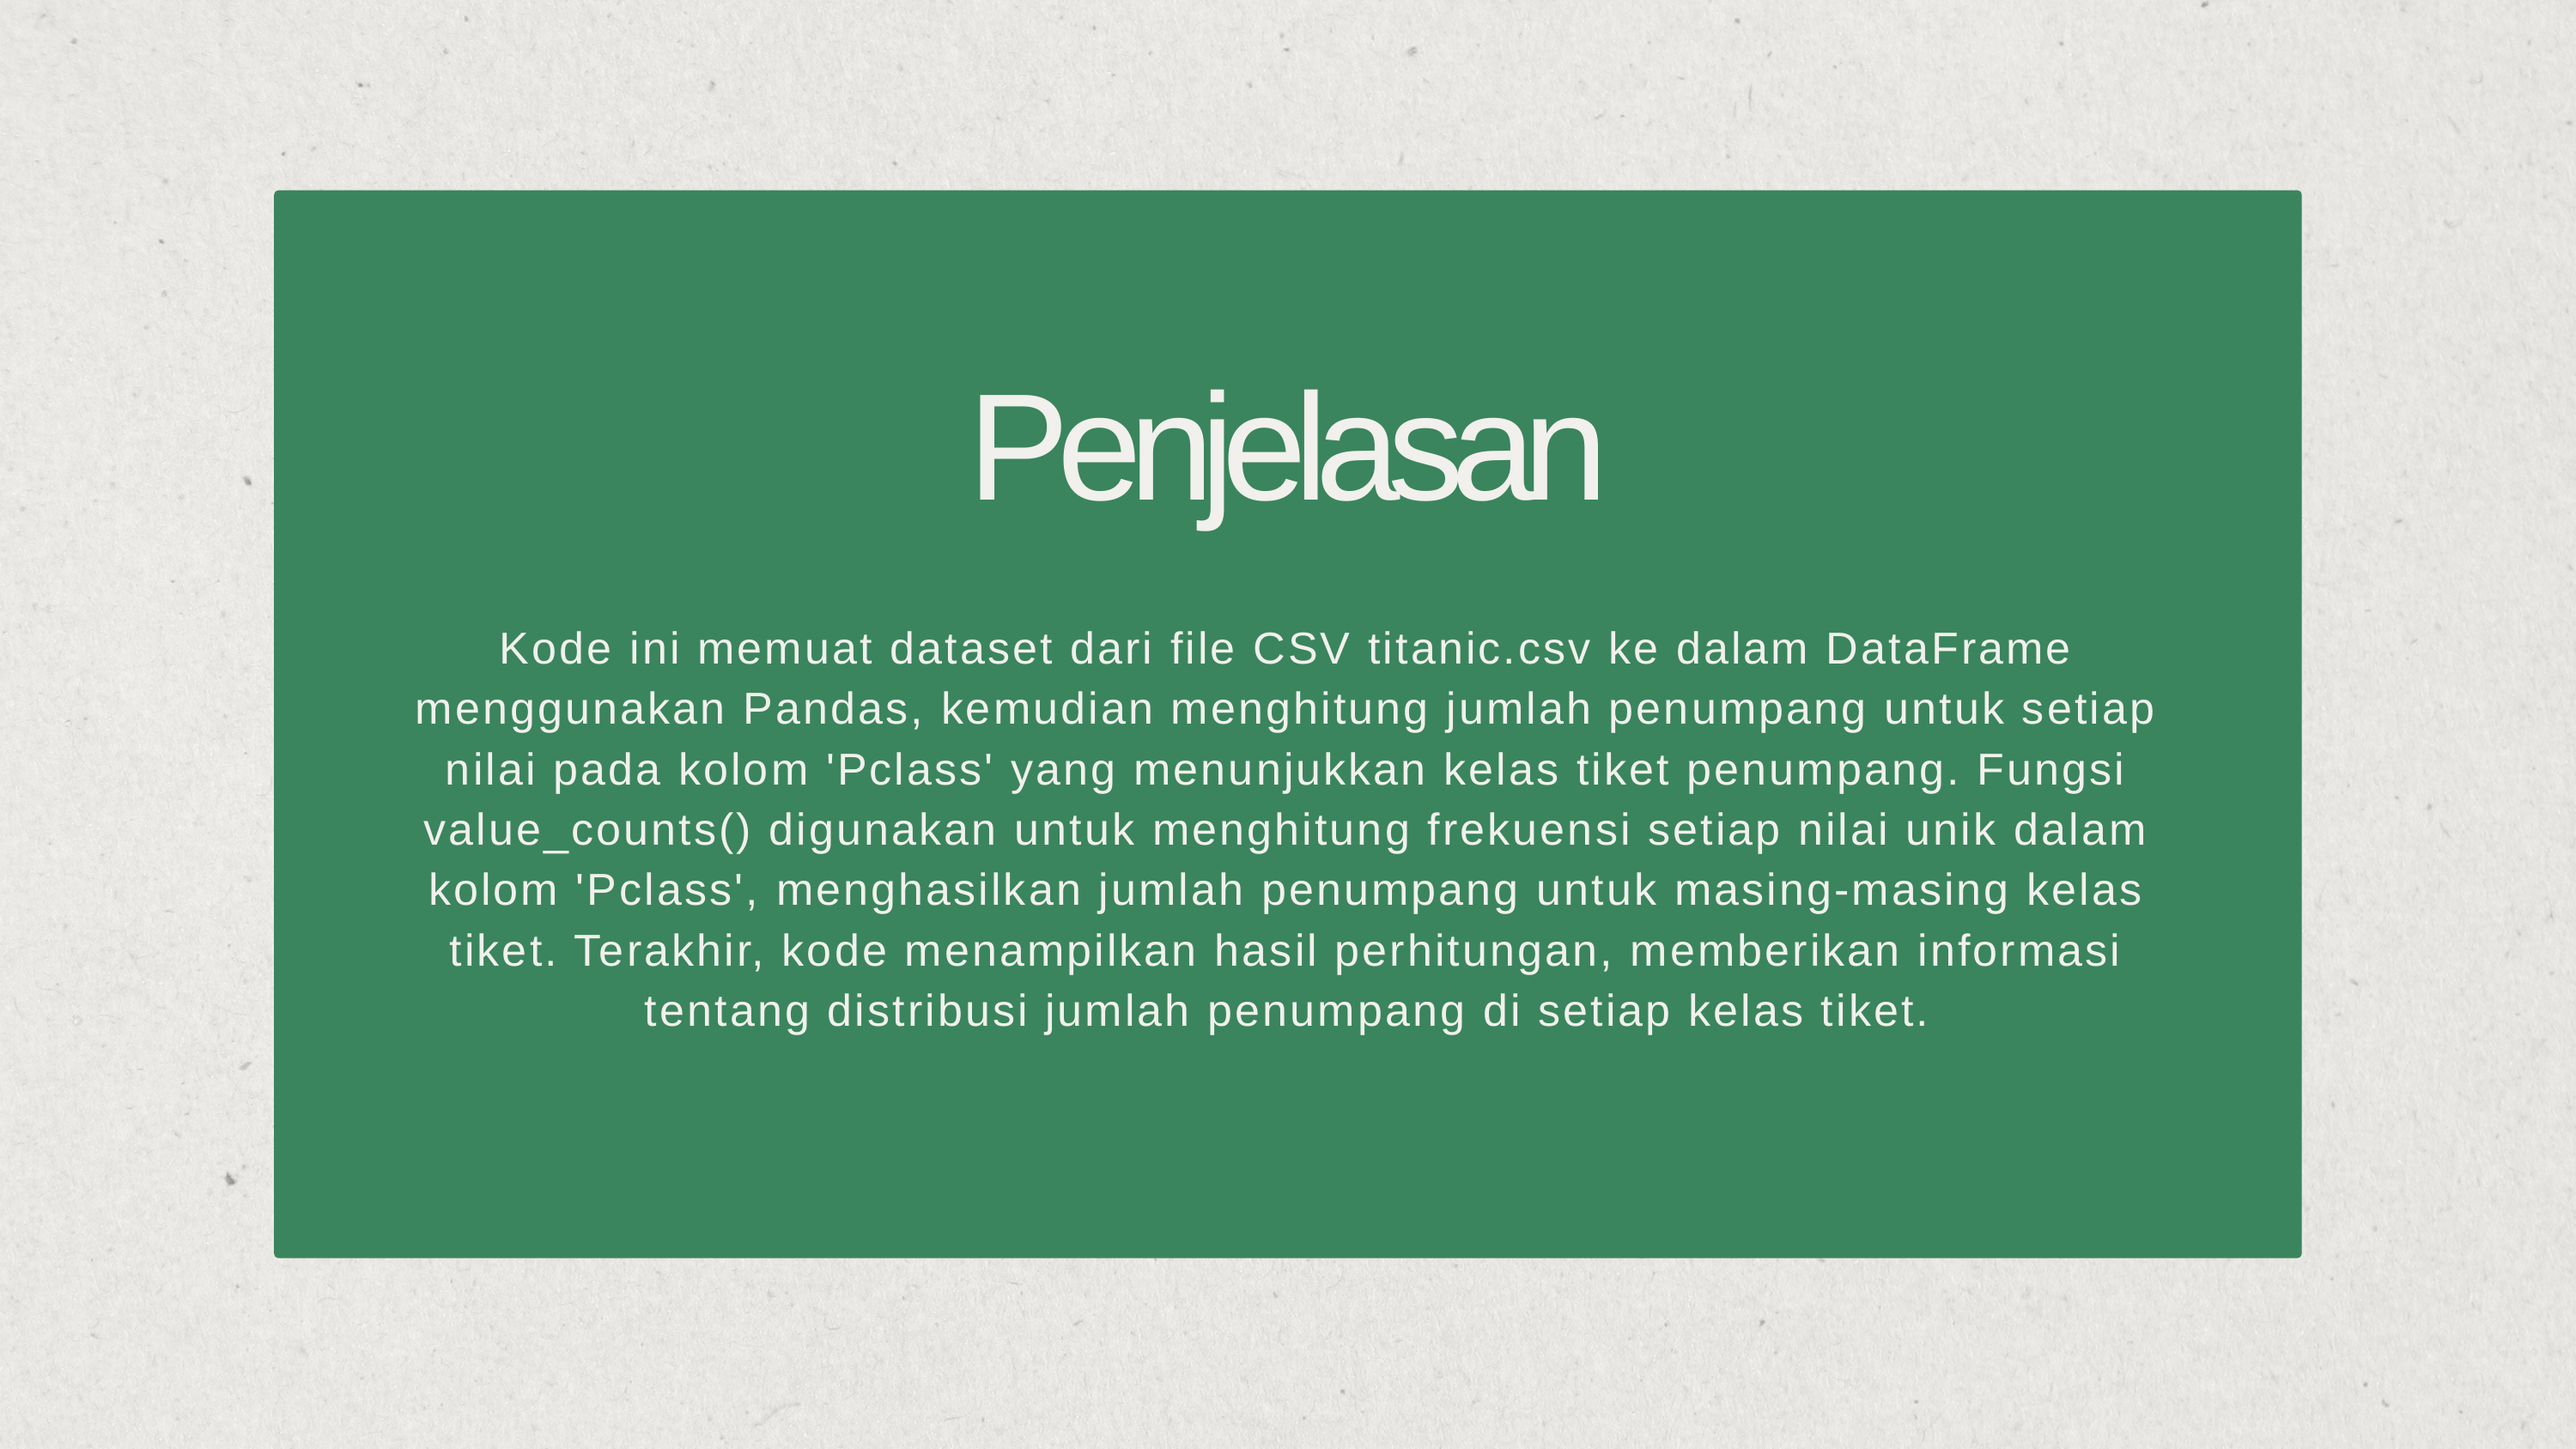

Penjelasan
Kode ini memuat dataset dari file CSV titanic.csv ke dalam DataFrame menggunakan Pandas, kemudian menghitung jumlah penumpang untuk setiap nilai pada kolom 'Pclass' yang menunjukkan kelas tiket penumpang. Fungsi value_counts() digunakan untuk menghitung frekuensi setiap nilai unik dalam kolom 'Pclass', menghasilkan jumlah penumpang untuk masing-masing kelas tiket. Terakhir, kode menampilkan hasil perhitungan, memberikan informasi tentang distribusi jumlah penumpang di setiap kelas tiket.